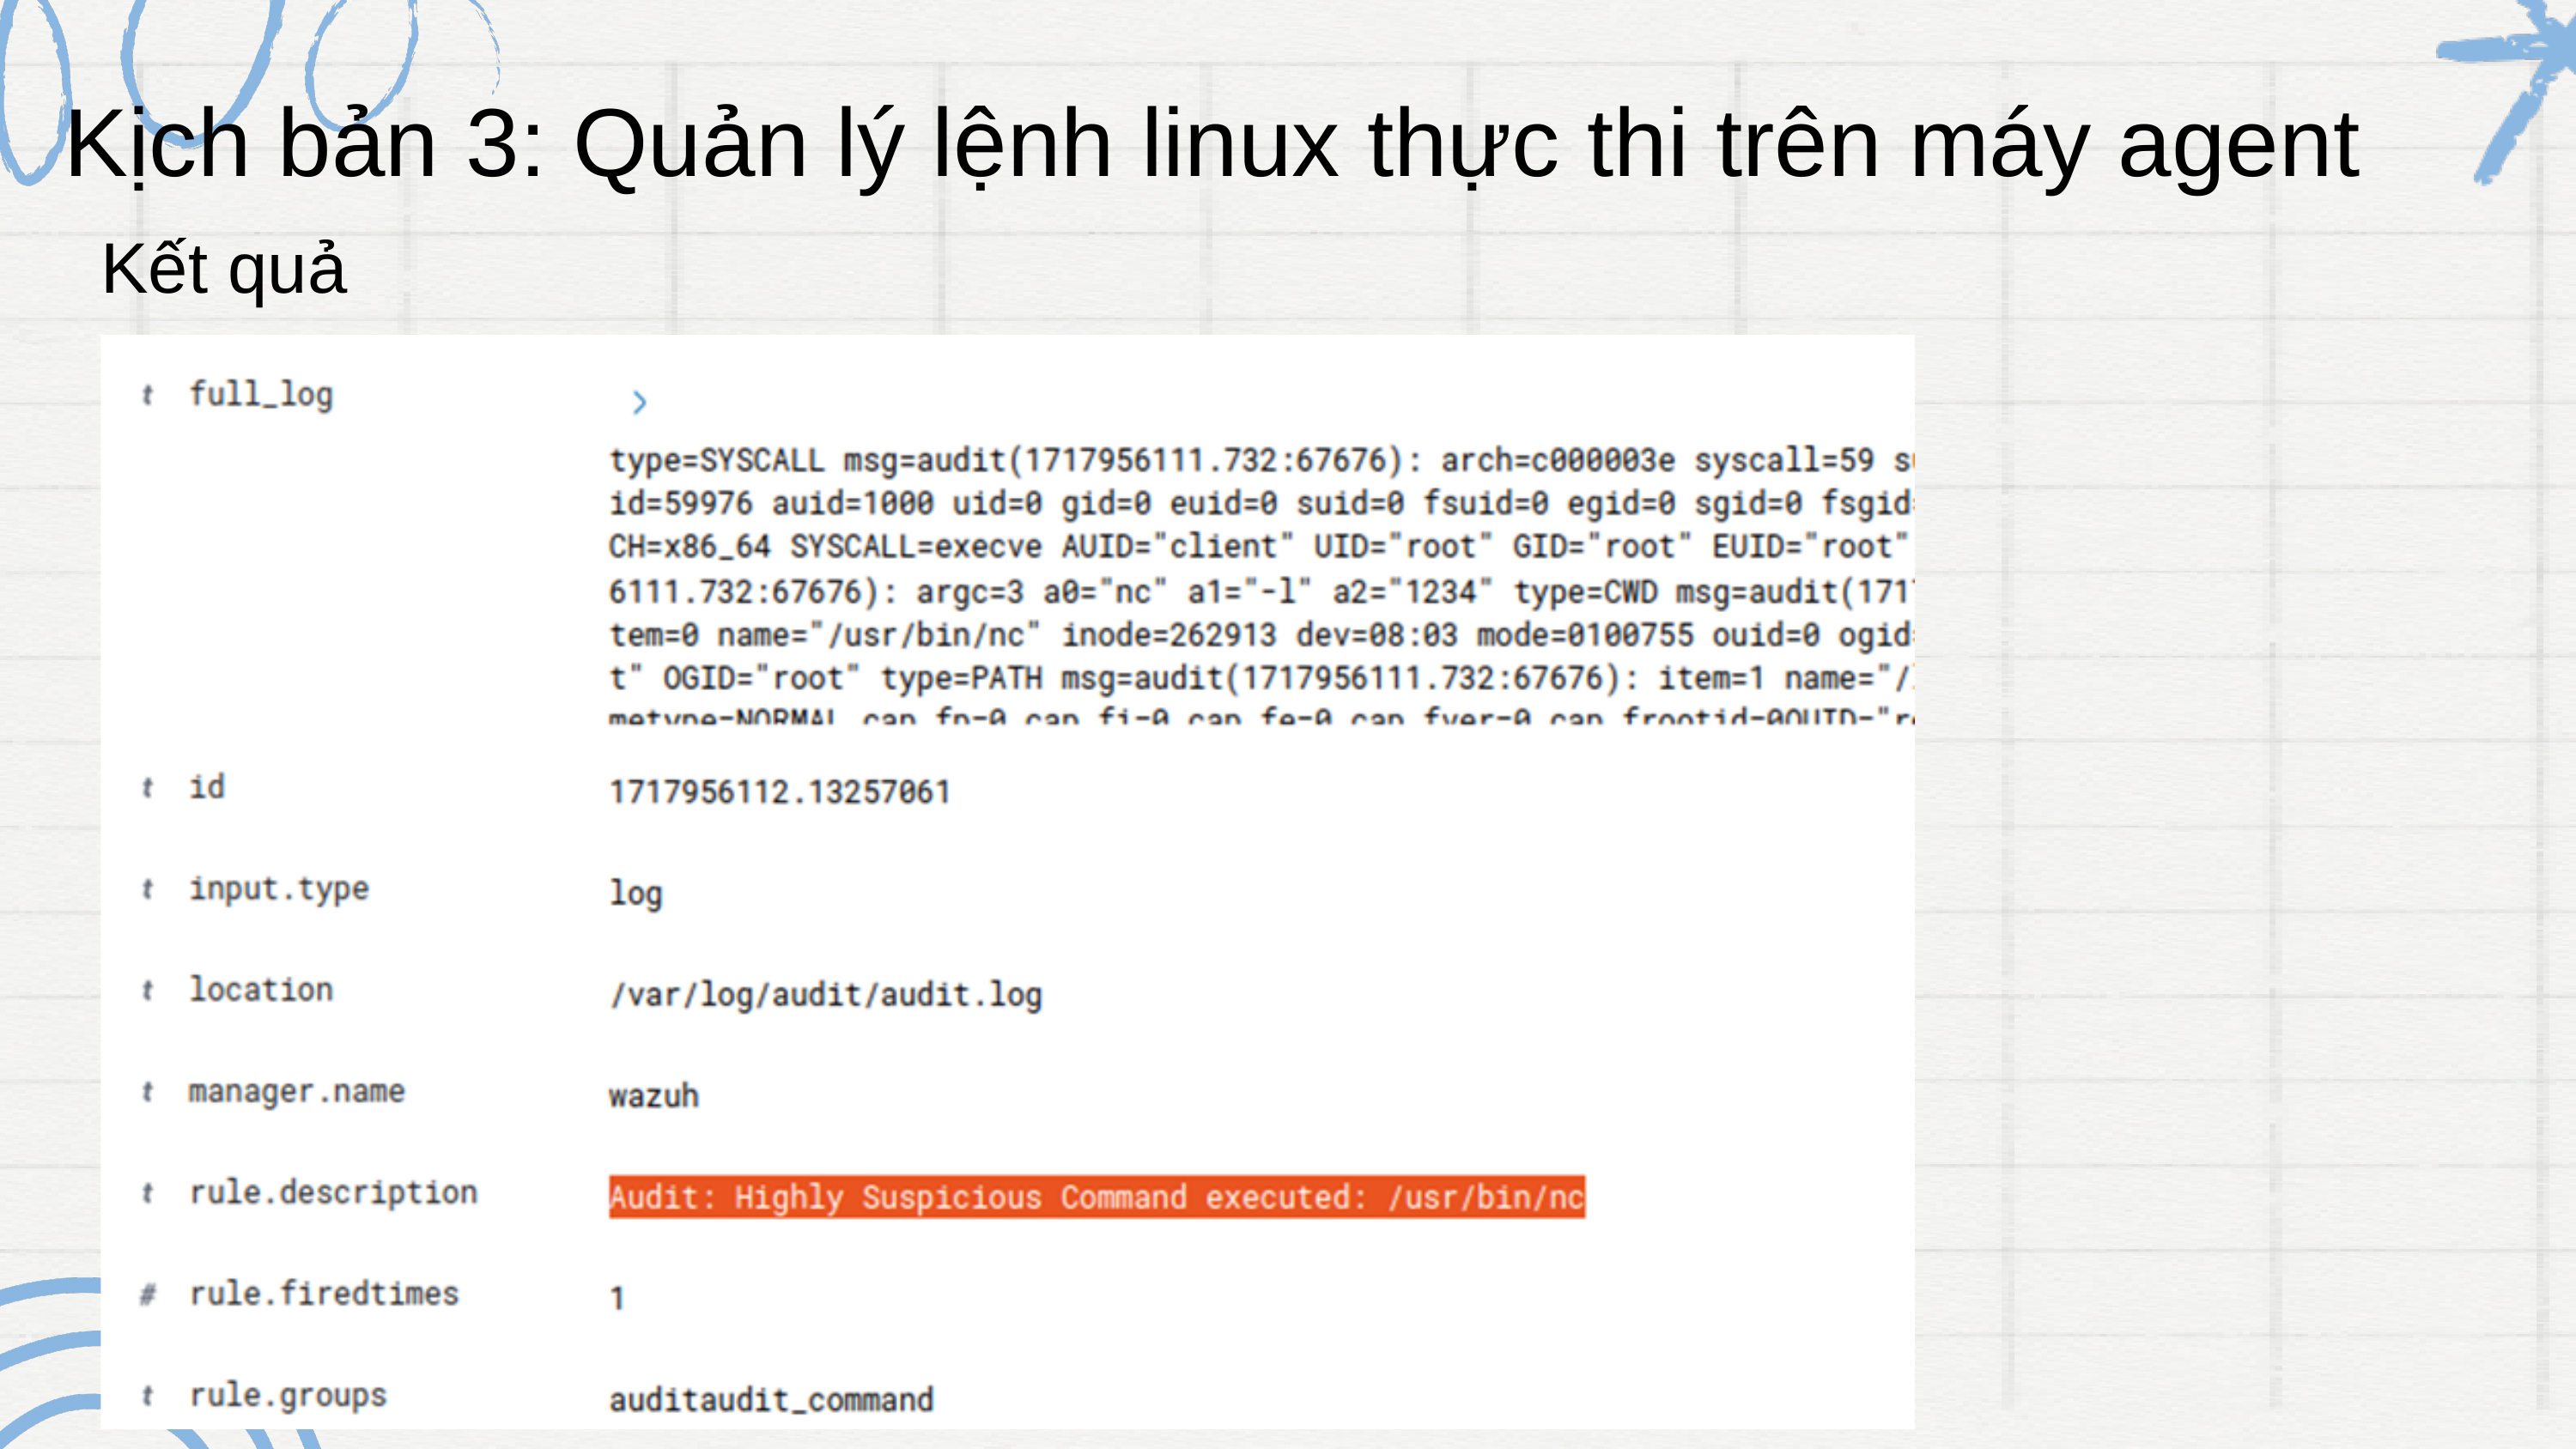

Kịch bản 3: Quản lý lệnh linux thực thi trên máy agent
Kết quả